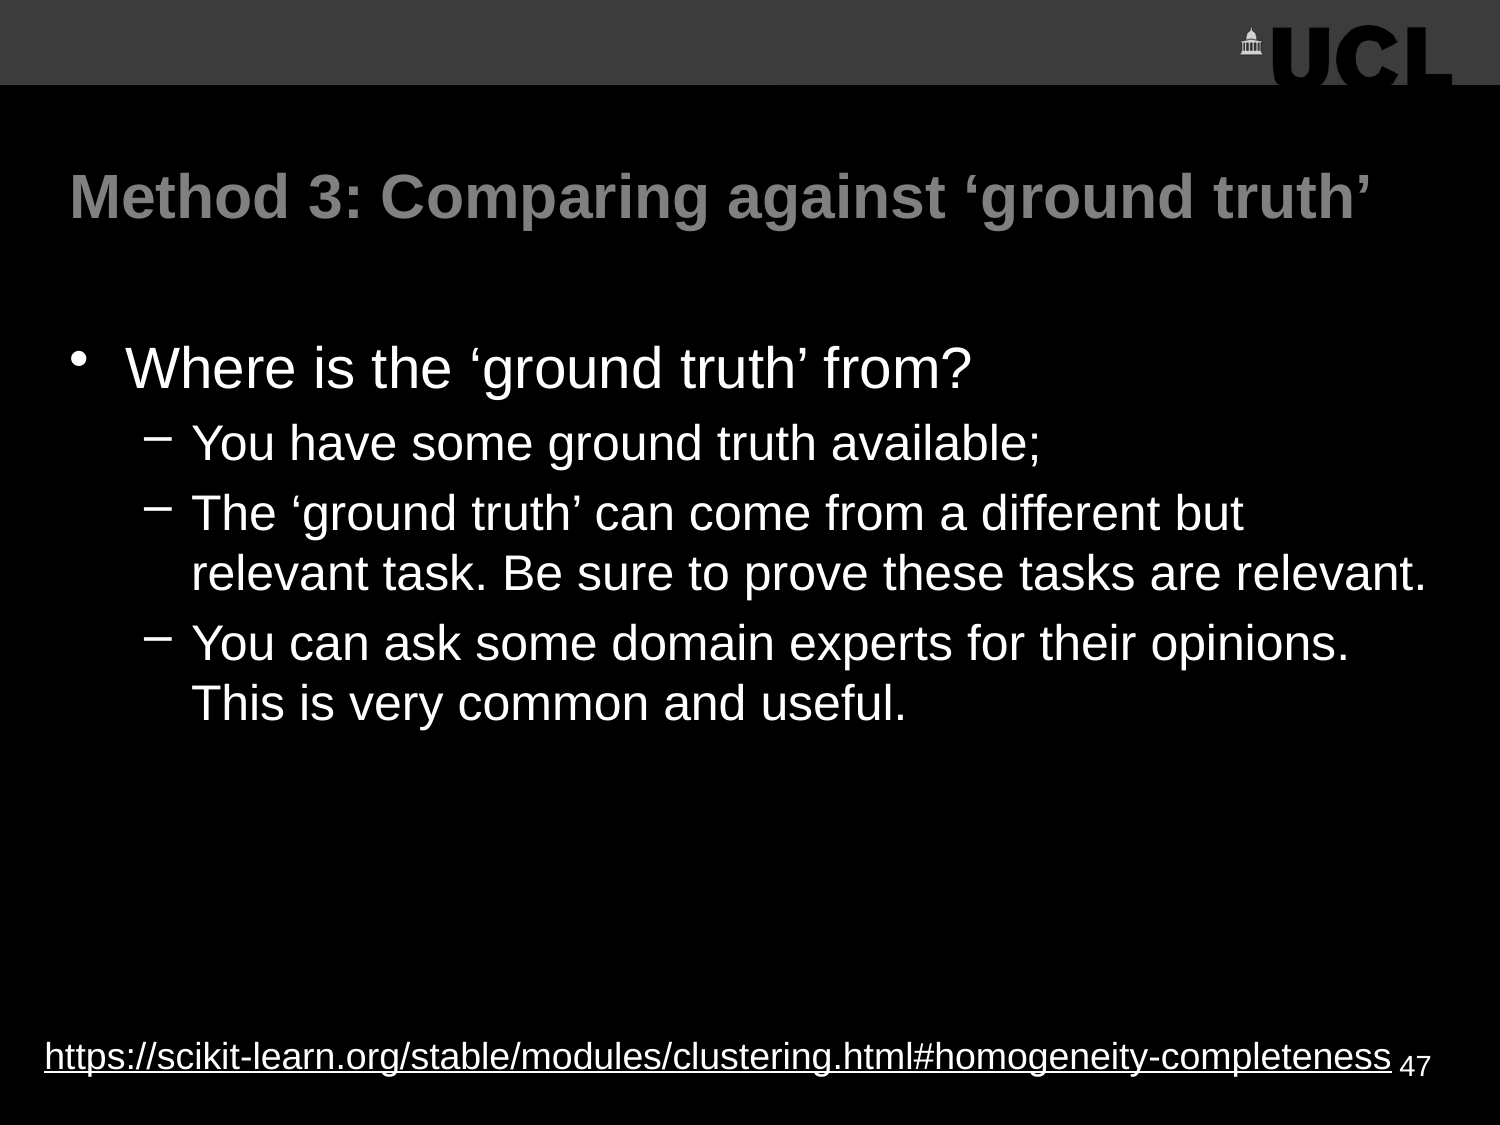

# Method 3: Comparing against ‘ground truth’
Where is the ‘ground truth’ from?
You have some ground truth available;
The ‘ground truth’ can come from a different but relevant task. Be sure to prove these tasks are relevant.
You can ask some domain experts for their opinions. This is very common and useful.

https://scikit-learn.org/stable/modules/clustering.html#homogeneity-completeness
47